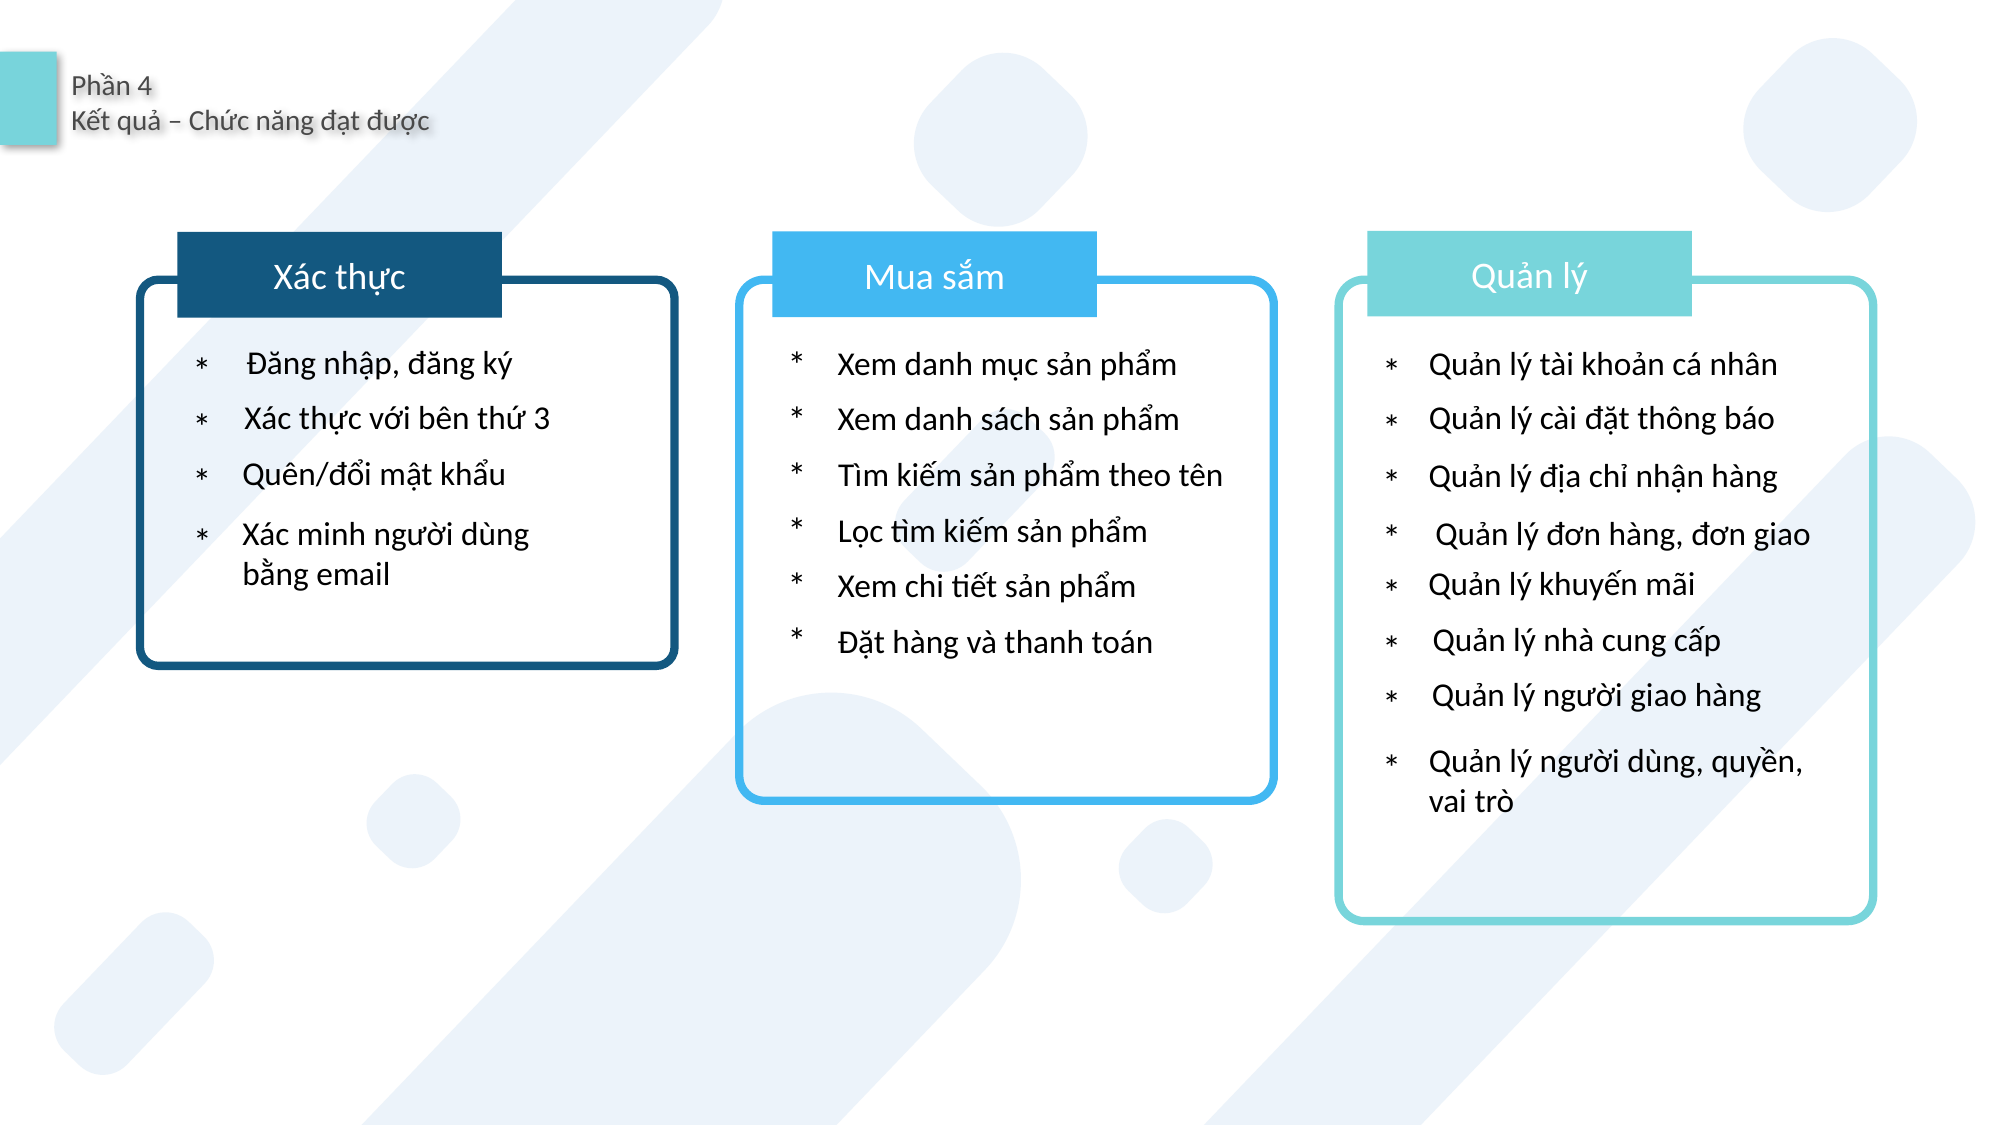

Phần 4
Kết quả – Chức năng đạt được
Quản lý

Quản lý tài khoản cá nhân
*
Quản lý cài đặt thông báo
*
Quản lý địa chỉ nhận hàng
*
Quản lý đơn hàng, đơn giao
*
Quản lý khuyến mãi
*
Quản lý nhà cung cấp
*
Quản lý người giao hàng
*
Quản lý người dùng, quyền,
vai trò
*
Mua sắm

*
Xem danh mục sản phẩm
*
Xem danh sách sản phẩm

*
Tìm kiếm sản phẩm theo tên
*
Lọc tìm kiếm sản phẩm
*
Xem chi tiết sản phẩm
*
Đặt hàng và thanh toán
Xác thực

Đăng nhập, đăng ký
*
Xác thực với bên thứ 3
*
Quên/đổi mật khẩu
*
Xác minh người dùng
bằng email
*